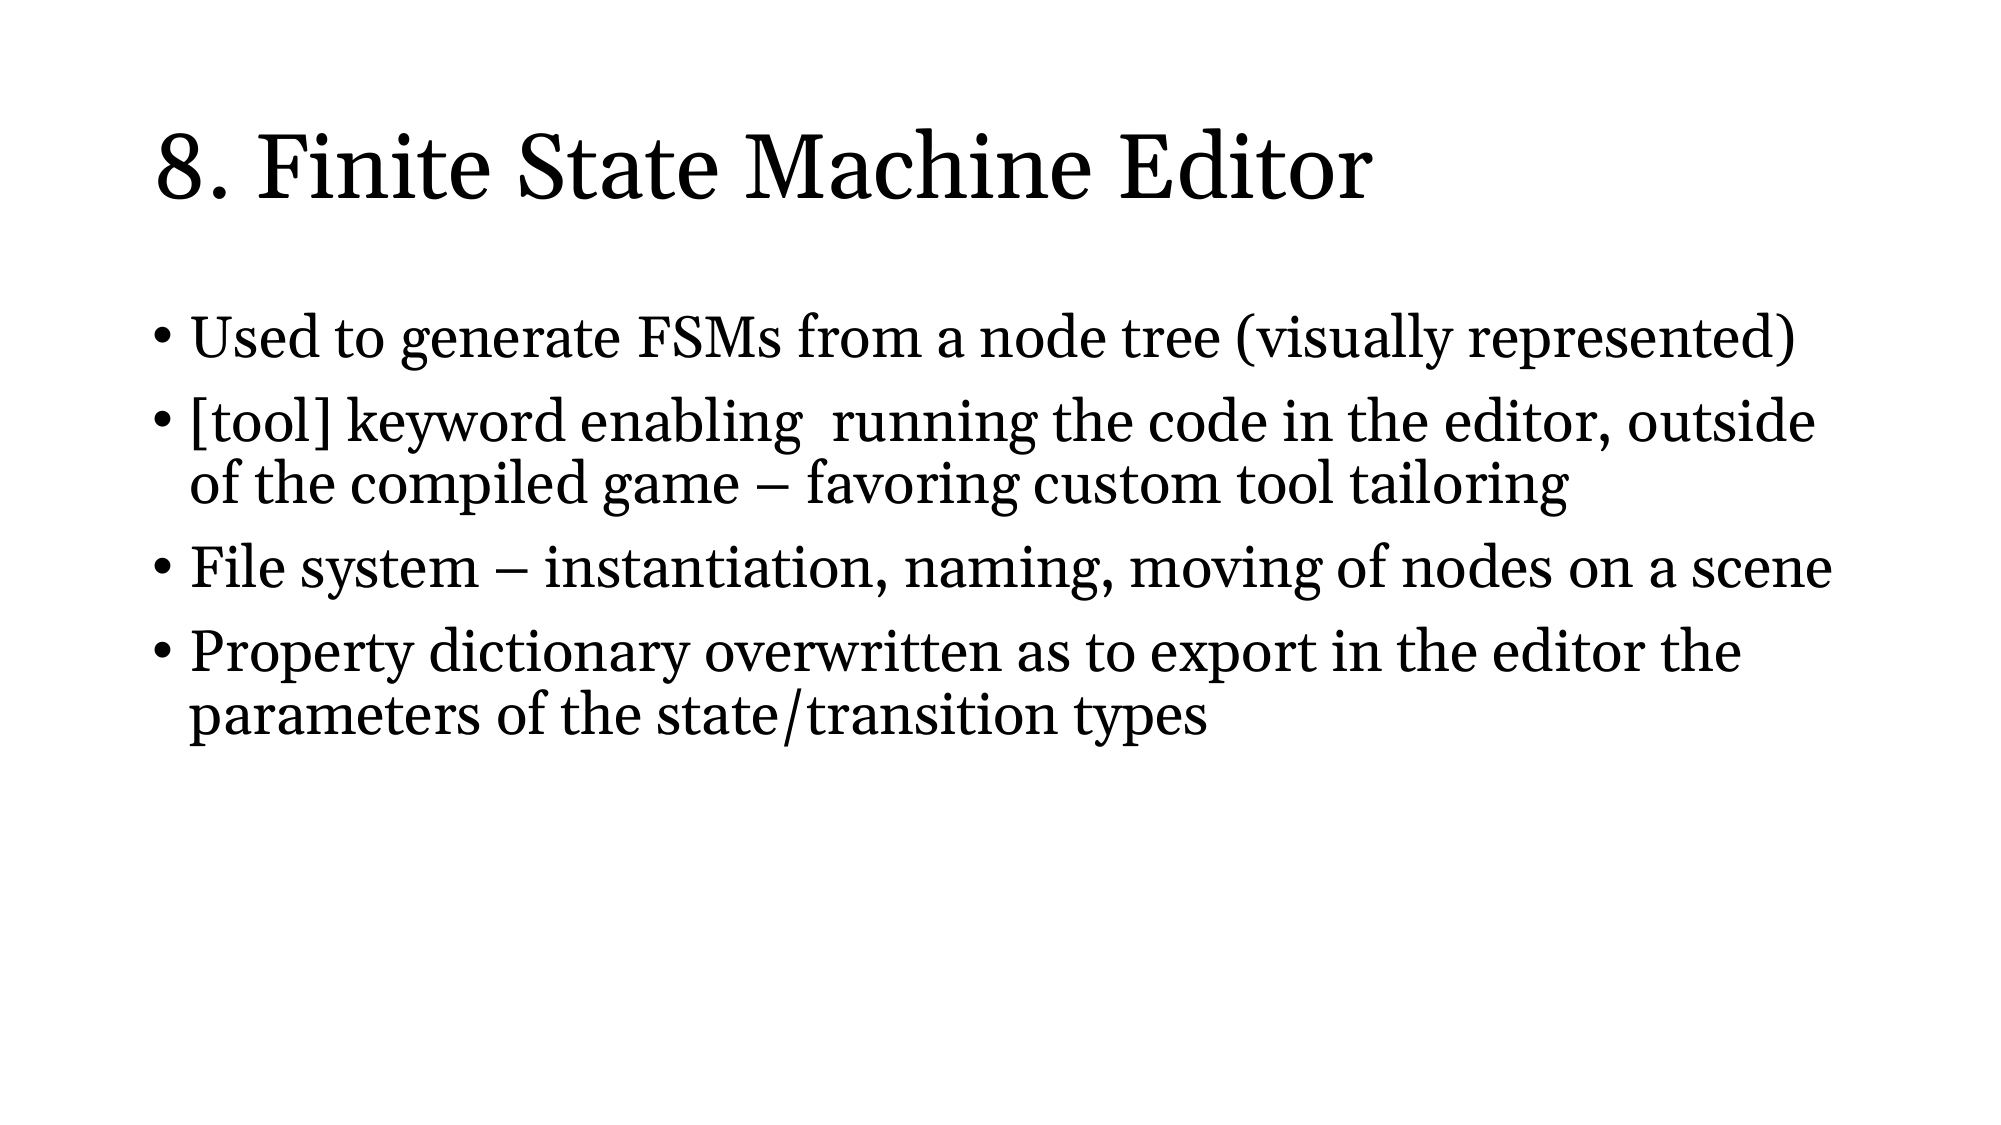

# 8. Finite State Machine Editor
Used to generate FSMs from a node tree (visually represented)
[tool] keyword enabling  running the code in the editor, outside of the compiled game – favoring custom tool tailoring
File system – instantiation, naming, moving of nodes on a scene
Property dictionary overwritten as to export in the editor the parameters of the state/transition types